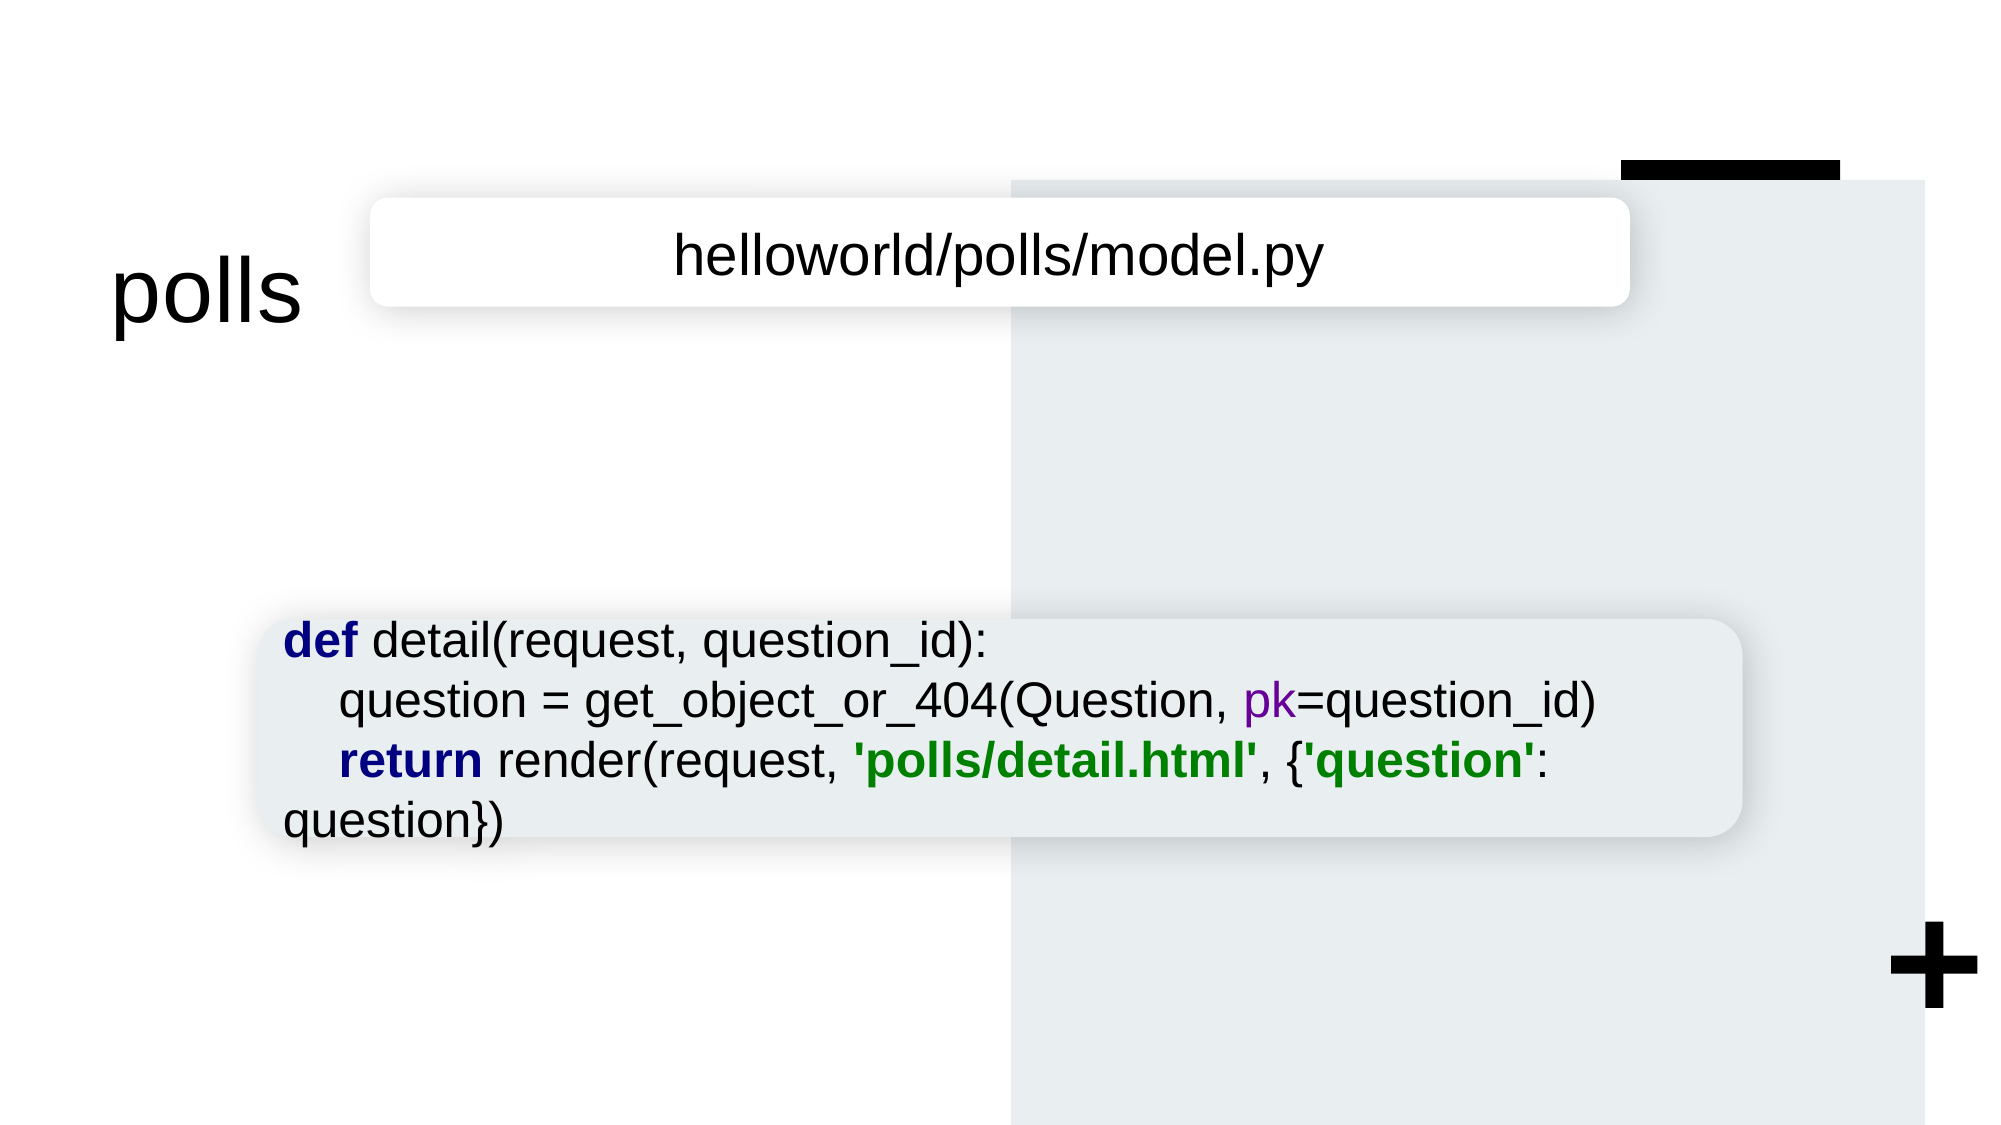

# polls
helloworld/polls/model.py
def detail(request, question_id):
    question = get_object_or_404(Question, pk=question_id)
    return render(request, 'polls/detail.html', {'question': question})